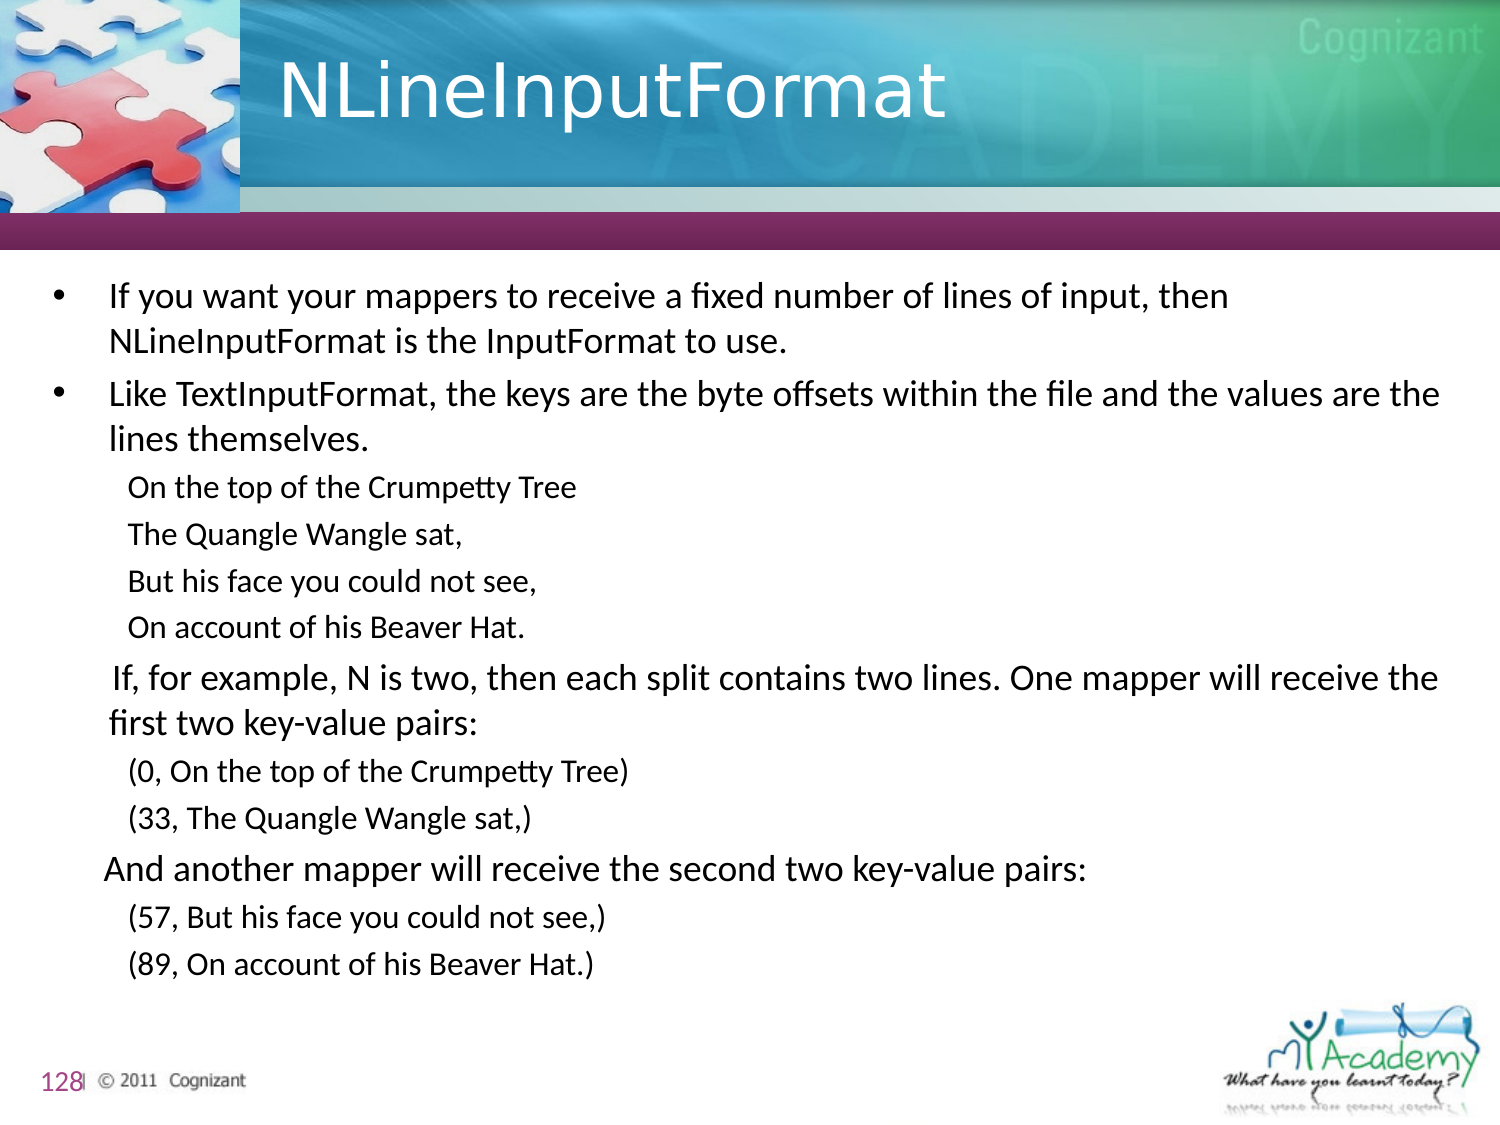

# NLineInputFormat
If you want your mappers to receive a fixed number of lines of input, then NLineInputFormat is the InputFormat to use.
Like TextInputFormat, the keys are the byte offsets within the file and the values are the lines themselves.
On the top of the Crumpetty Tree
The Quangle Wangle sat,
But his face you could not see,
On account of his Beaver Hat.
       If, for example, N is two, then each split contains two lines. One mapper will receive the first two key-value pairs:
(0, On the top of the Crumpetty Tree)
(33, The Quangle Wangle sat,)
      And another mapper will receive the second two key-value pairs:
(57, But his face you could not see,)
(89, On account of his Beaver Hat.)

128